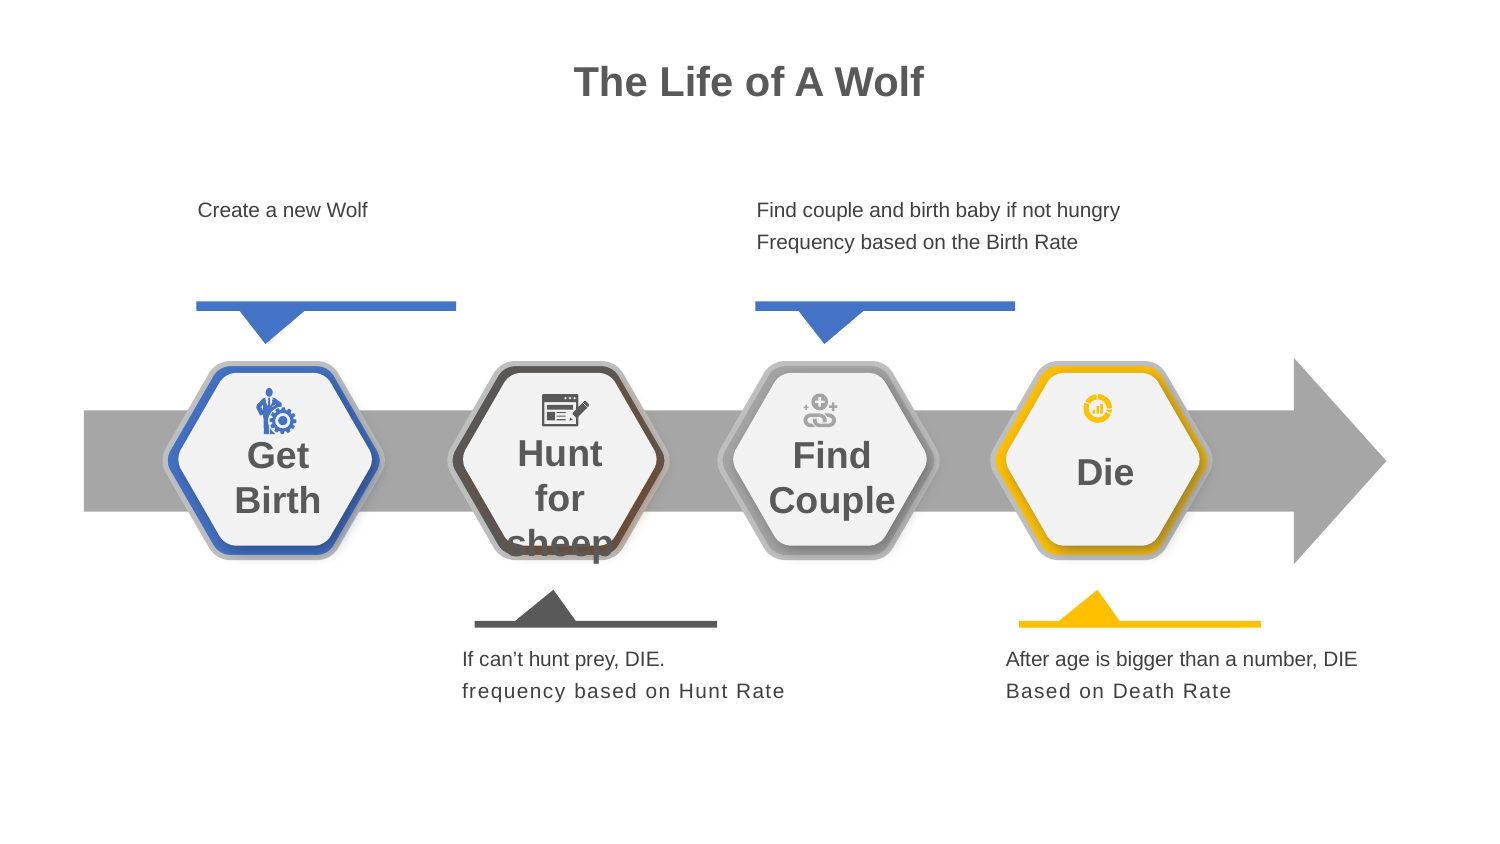

The Life of A Wolf
Find couple and birth baby if not hungry
Frequency based on the Birth Rate
Create a new Wolf

Hunt for sheep
Get Birth
Find Couple
Die

If can’t hunt prey, DIE.
frequency based on Hunt Rate
After age is bigger than a number, DIE
Based on Death Rate